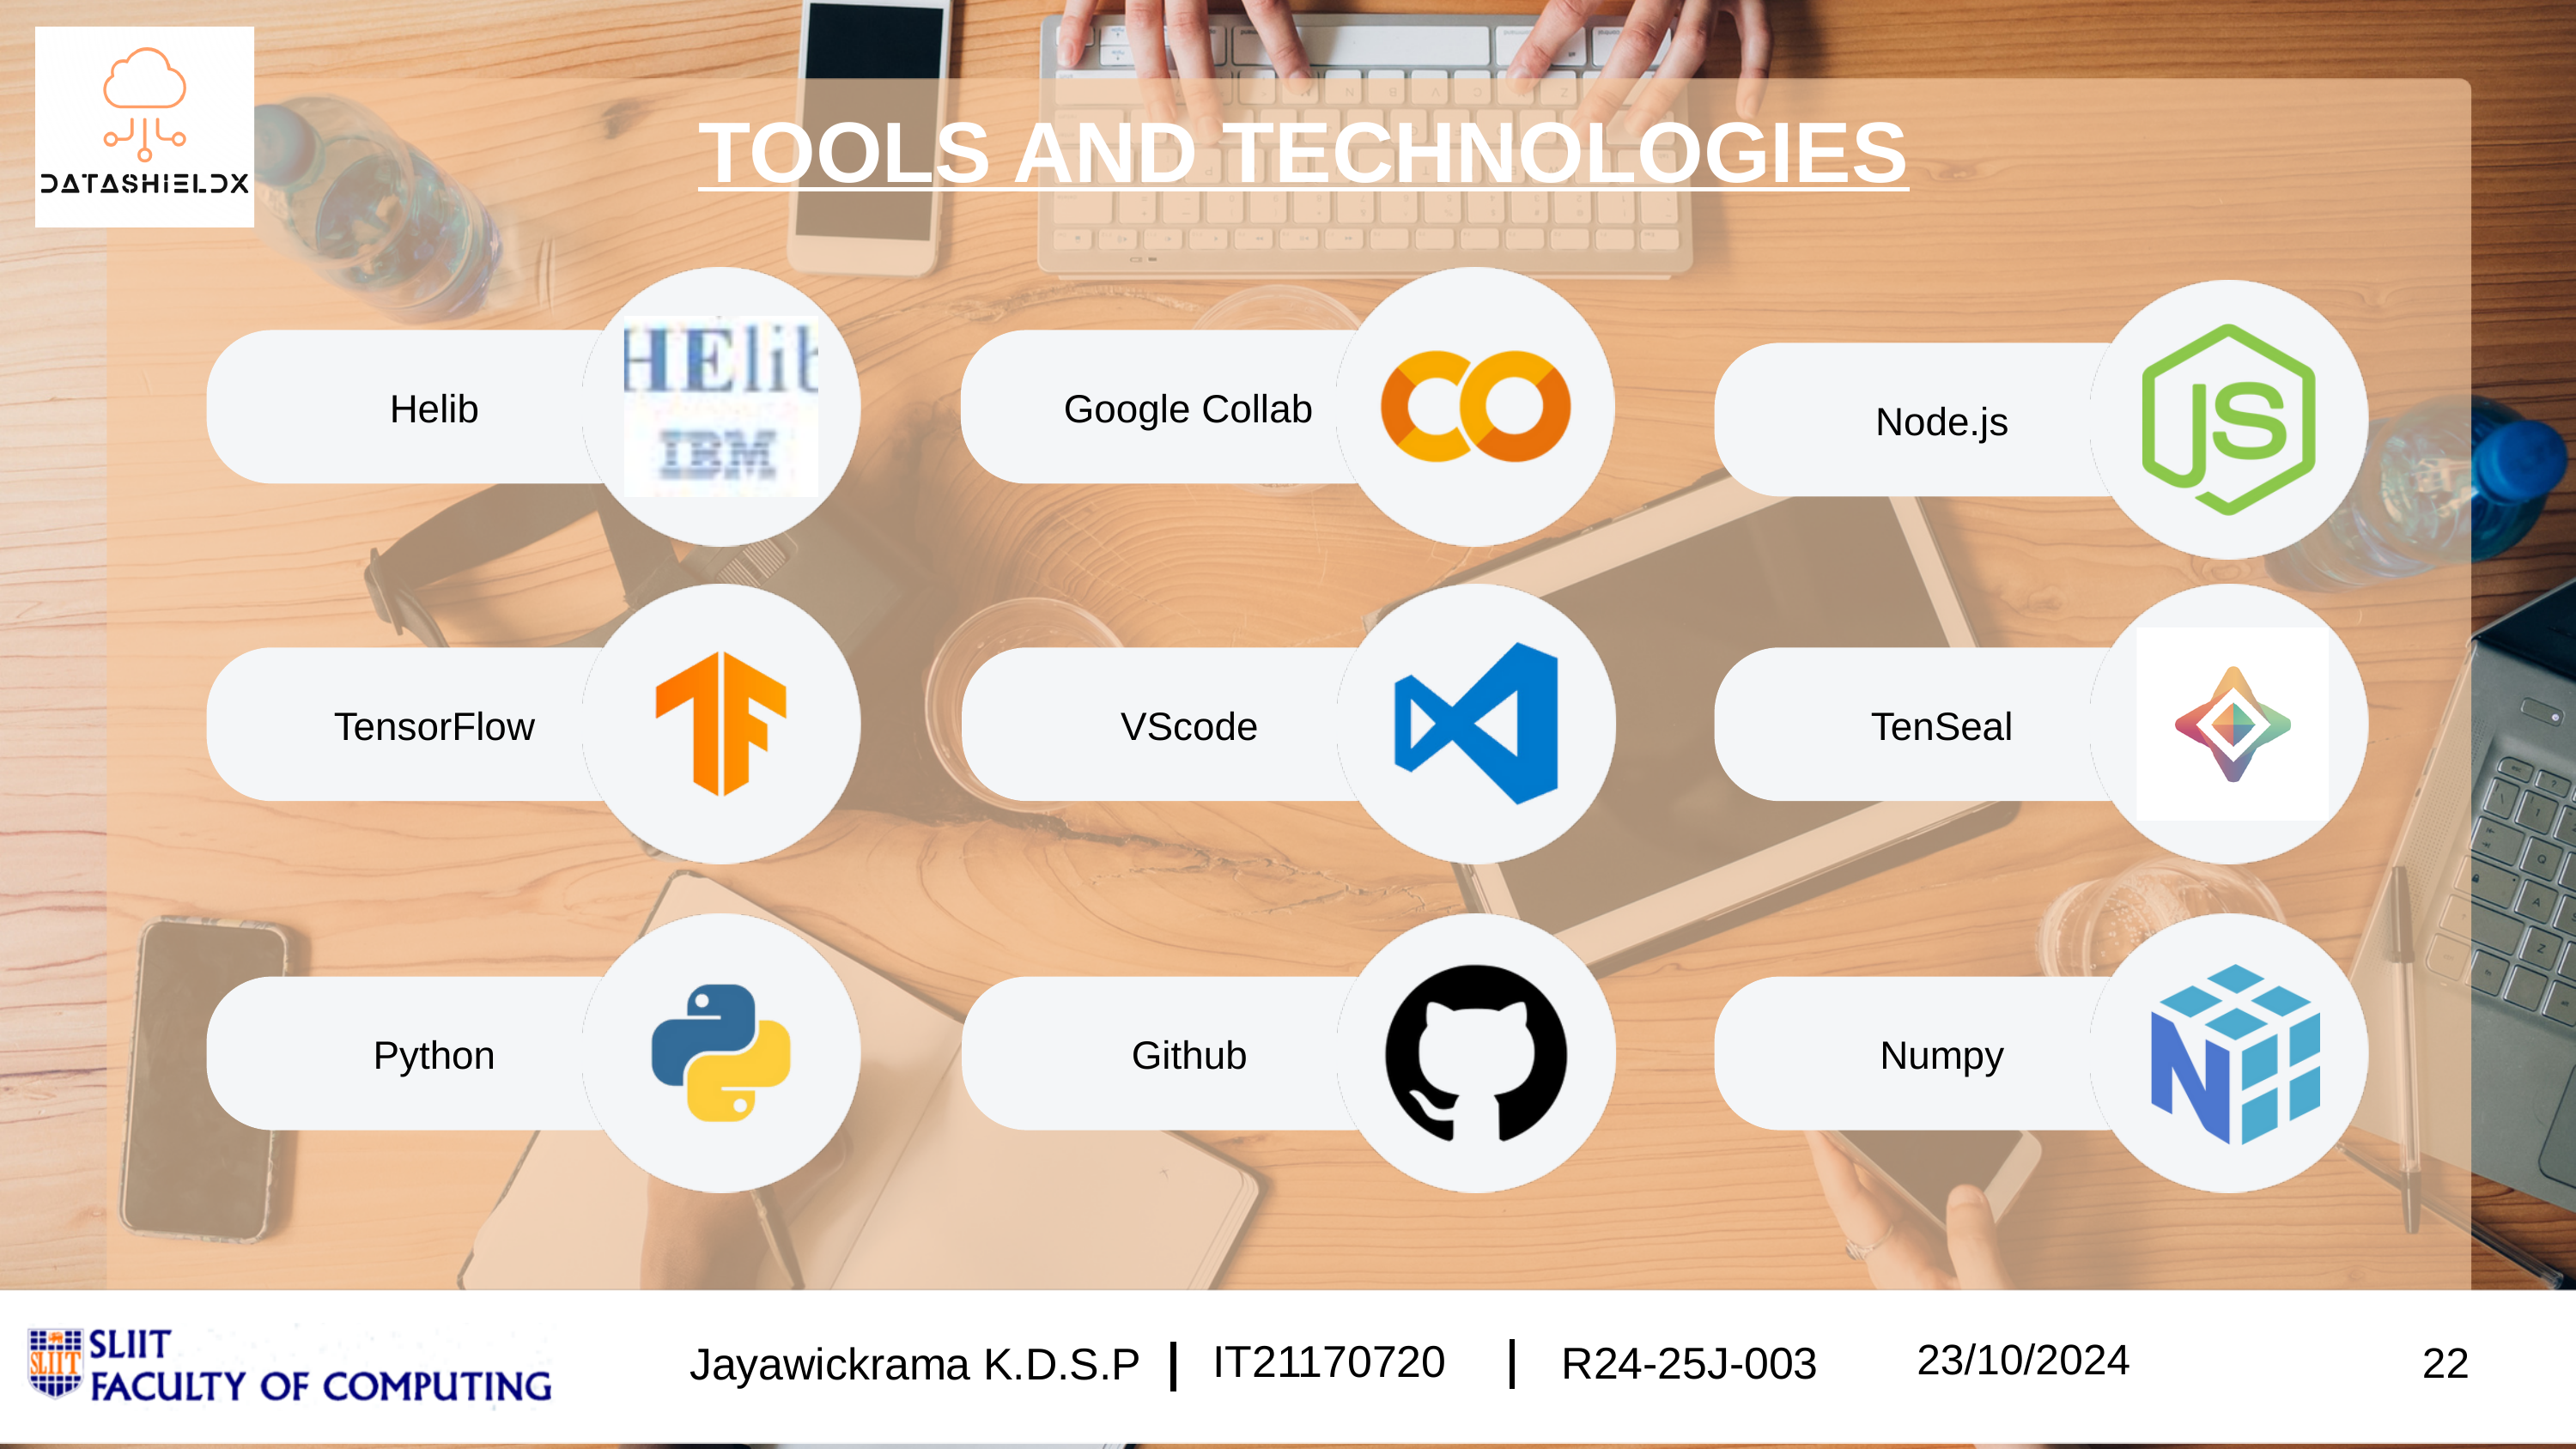

TOOLS AND TECHNOLOGIES

Helib
Google Collab
Node.js

TensorFlow
VScode
TenSeal

Python
Github
Numpy

23/10/2024
IT21170720
R24-25J-003
Jayawickrama K.D.S.P
22